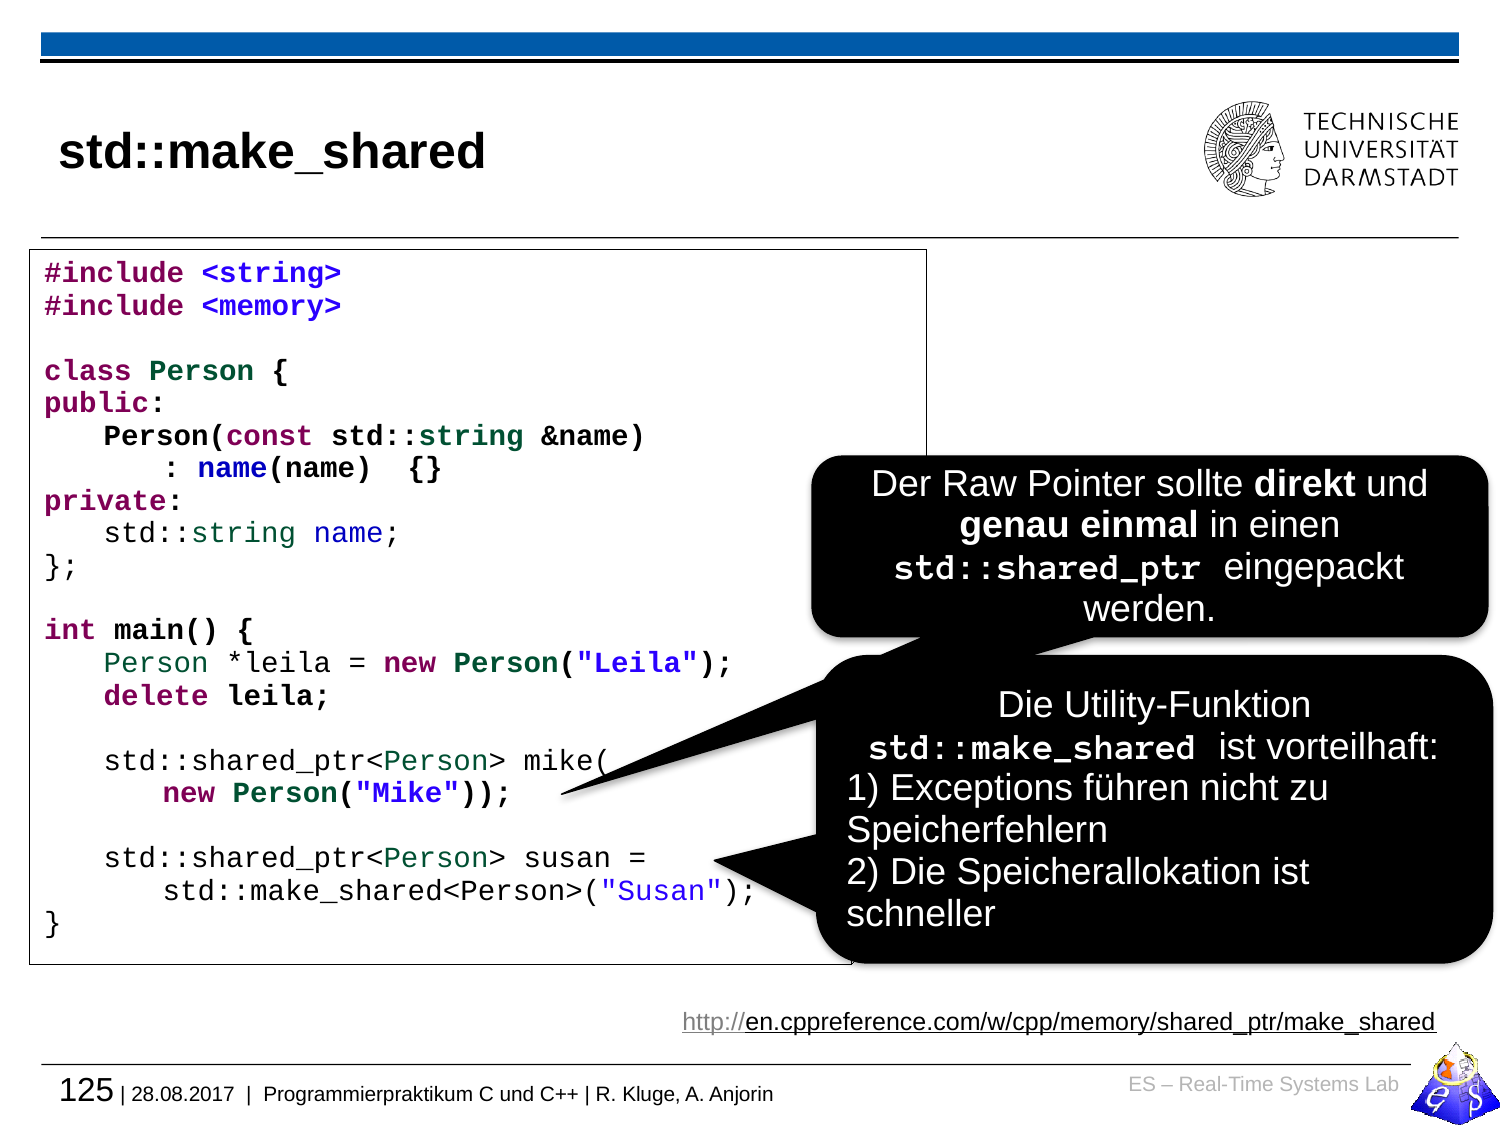

# std::make_shared
#include <string>
#include <memory>

class Person {
public:
	Person(const std::string &name)
		: name(name)  {}
private:
	std::string name;
};

int main() {
	Person *leila = new Person("Leila");
	delete leila;

	std::shared_ptr<Person> mike(
		new Person("Mike"));

	std::shared_ptr<Person> susan =
		std::make_shared<Person>("Susan");
}
Der Raw Pointer sollte direkt und genau einmal in einen std::shared_ptr eingepackt werden.
Die Utility-Funktion std::make_shared ist vorteilhaft:
1) Exceptions führen nicht zu Speicherfehlern
2) Die Speicherallokation ist schneller
http://en.cppreference.com/w/cpp/memory/shared_ptr/make_shared